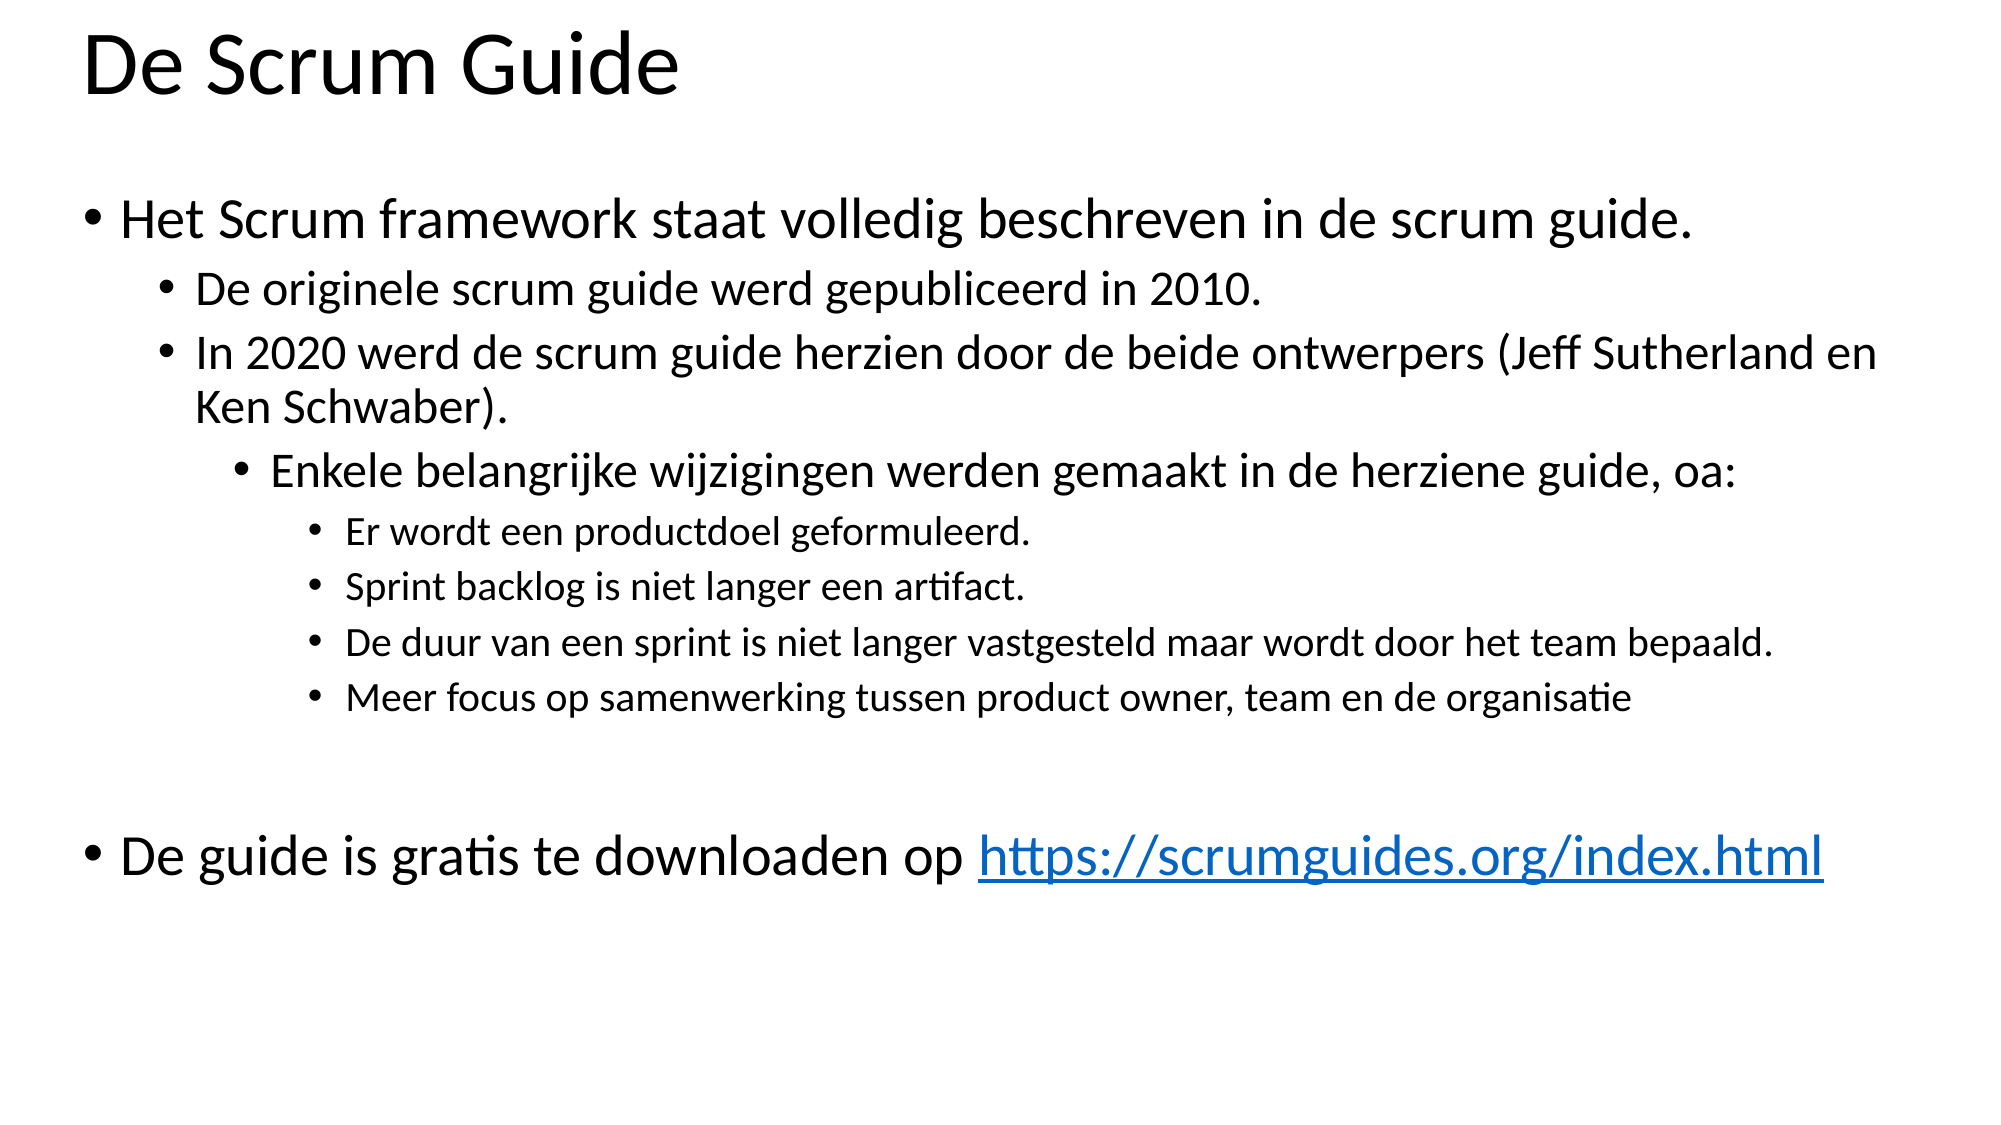

# De Scrum Guide
Het Scrum framework staat volledig beschreven in de scrum guide.
De originele scrum guide werd gepubliceerd in 2010.
In 2020 werd de scrum guide herzien door de beide ontwerpers (Jeff Sutherland en Ken Schwaber).
Enkele belangrijke wijzigingen werden gemaakt in de herziene guide, oa:
Er wordt een productdoel geformuleerd.
Sprint backlog is niet langer een artifact.
De duur van een sprint is niet langer vastgesteld maar wordt door het team bepaald.
Meer focus op samenwerking tussen product owner, team en de organisatie

De guide is gratis te downloaden op https://scrumguides.org/index.html